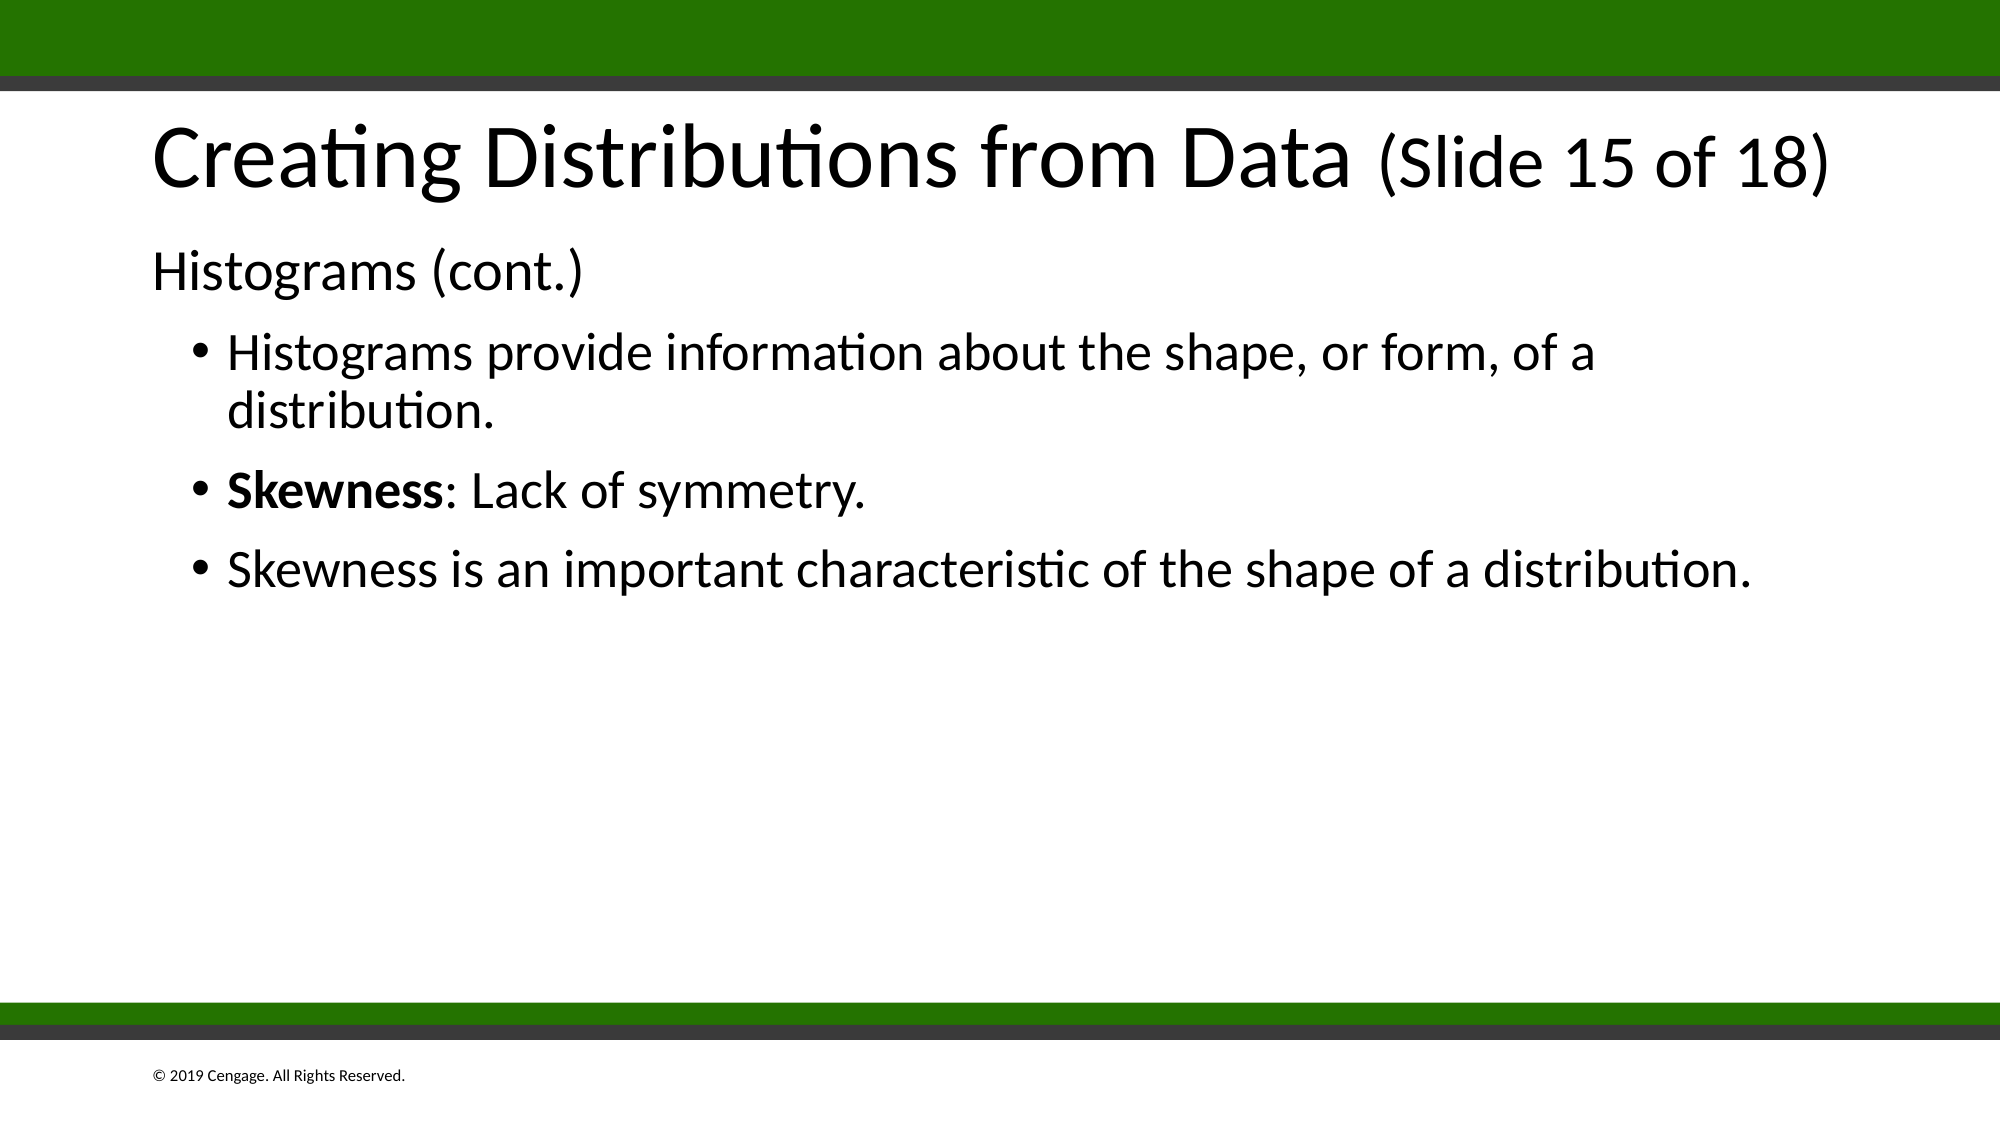

# Creating Distributions from Data (Slide 15 of 18)
Histograms (cont.)
Histograms provide information about the shape, or form, of a distribution.
Skewness: Lack of symmetry.
Skewness is an important characteristic of the shape of a distribution.